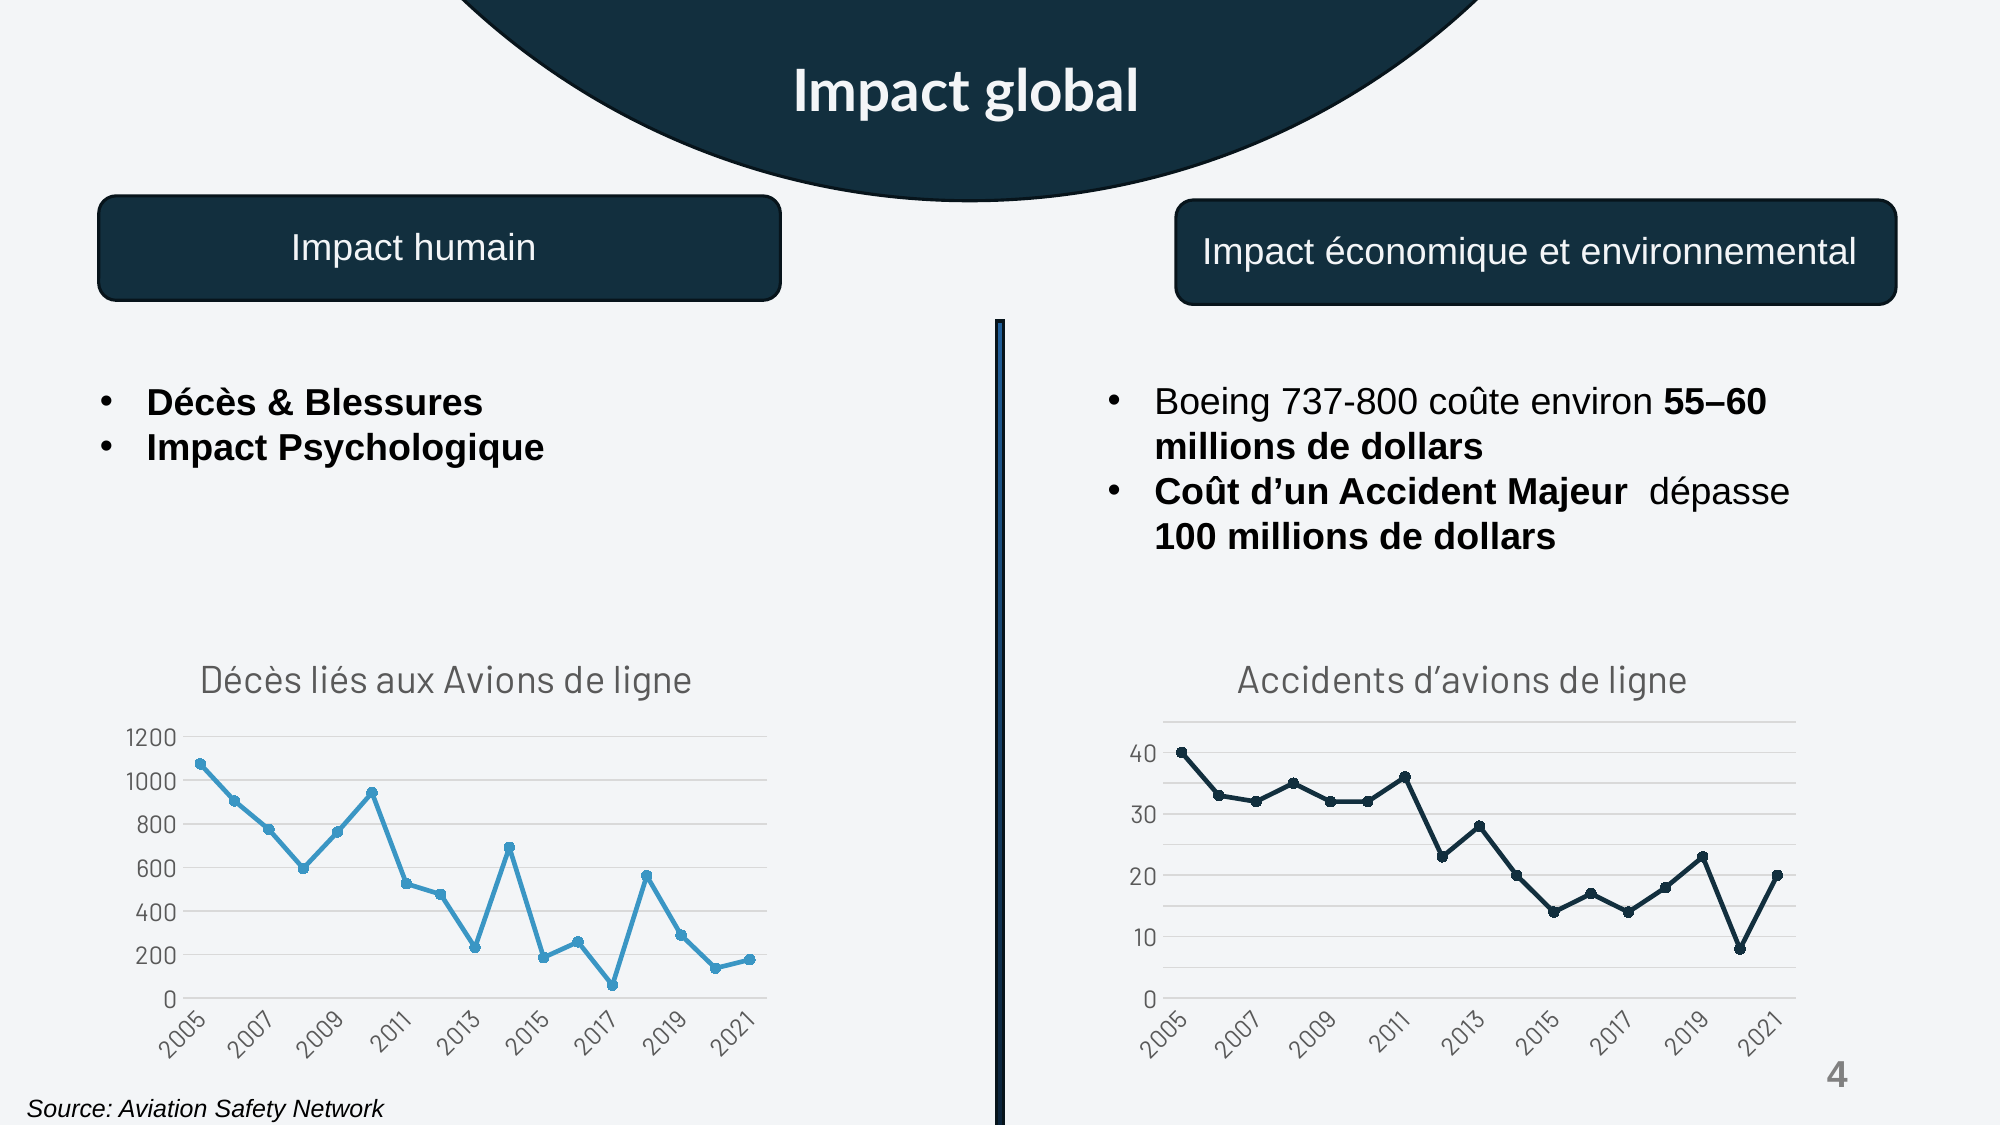

Jeju Air Flight 2216
Impact global d’un accident

Analyse des Causes des Accidents Aériens
Jeju Air Flight 2216
Impact global
Le marché de maintenance aéronautique

Impact global d’un accident

Impact humain

Impact économique et environnemental

Décès & Blessures
Impact Psychologique

### Chart: Décès liés aux Avions de ligne

| Category | Accidents d'Avions de Ligne |
|---|---|
| 2005 | 1075.0 |
| 2006 | 905.0 |
| 2007 | 774.0 |
| 2008 | 595.0 |
| 2009 | 763.0 |
| 2010 | 943.0 |
| 2011 | 525.0 |
| 2012 | 476.0 |
| 2013 | 232.0 |
| 2014 | 692.0 |
| 2015 | 186.0 |
| 2016 | 258.0 |
| 2017 | 59.0 |
| 2018 | 561.0 |
| 2019 | 289.0 |
| 2020 | 137.0 |
| 2021 | 176.0 |
Boeing 737‑800 coûte environ 55–60 millions de dollars
Coût d’un Accident Majeur  dépasse 100 millions de dollars

### Chart: Accidents d’avions de ligne

| Category | Accidents d'Avions de Ligne |
|---|---|
| 2005 | 40.0 |
| 2006 | 33.0 |
| 2007 | 32.0 |
| 2008 | 35.0 |
| 2009 | 32.0 |
| 2010 | 32.0 |
| 2011 | 36.0 |
| 2012 | 23.0 |
| 2013 | 28.0 |
| 2014 | 20.0 |
| 2015 | 14.0 |
| 2016 | 17.0 |
| 2017 | 14.0 |
| 2018 | 18.0 |
| 2019 | 23.0 |
| 2020 | 8.0 |
| 2021 | 20.0 |
Date : 29 décembre 2024
Lieu : Aéroport international de Muan, Corée du Sud
Compagnie : Jeju Air (Boeing 737-800)
Bilan : 179 morts sur 181 personnes à bord, seuls deux membres de l'équipage ont survécu
Cause :
Le train d'atterrissage n'a pas été déployé lors de l'approche.
Une barrière en béton mal placée

4
Source: Aviation Safety Network